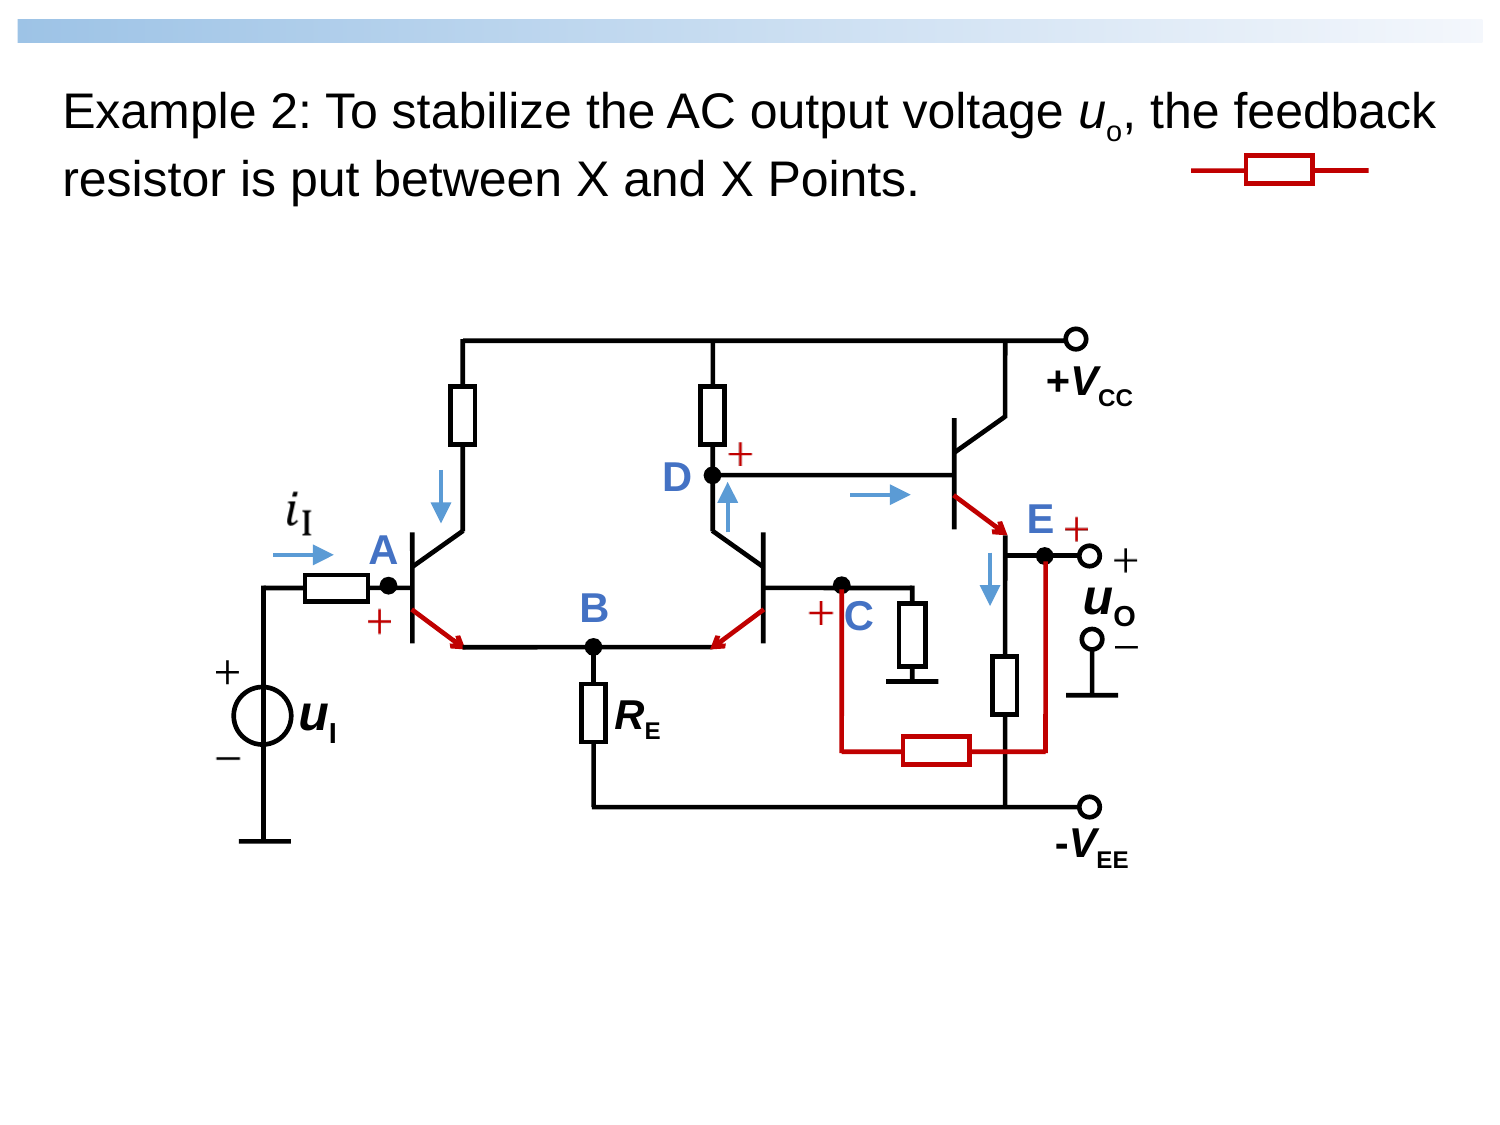

Example 2: To stabilize the AC output voltage uo, the feedback resistor is put between X and X Points.

uI

+VCC

RE

-VEE

uO

D

E
A

B

C